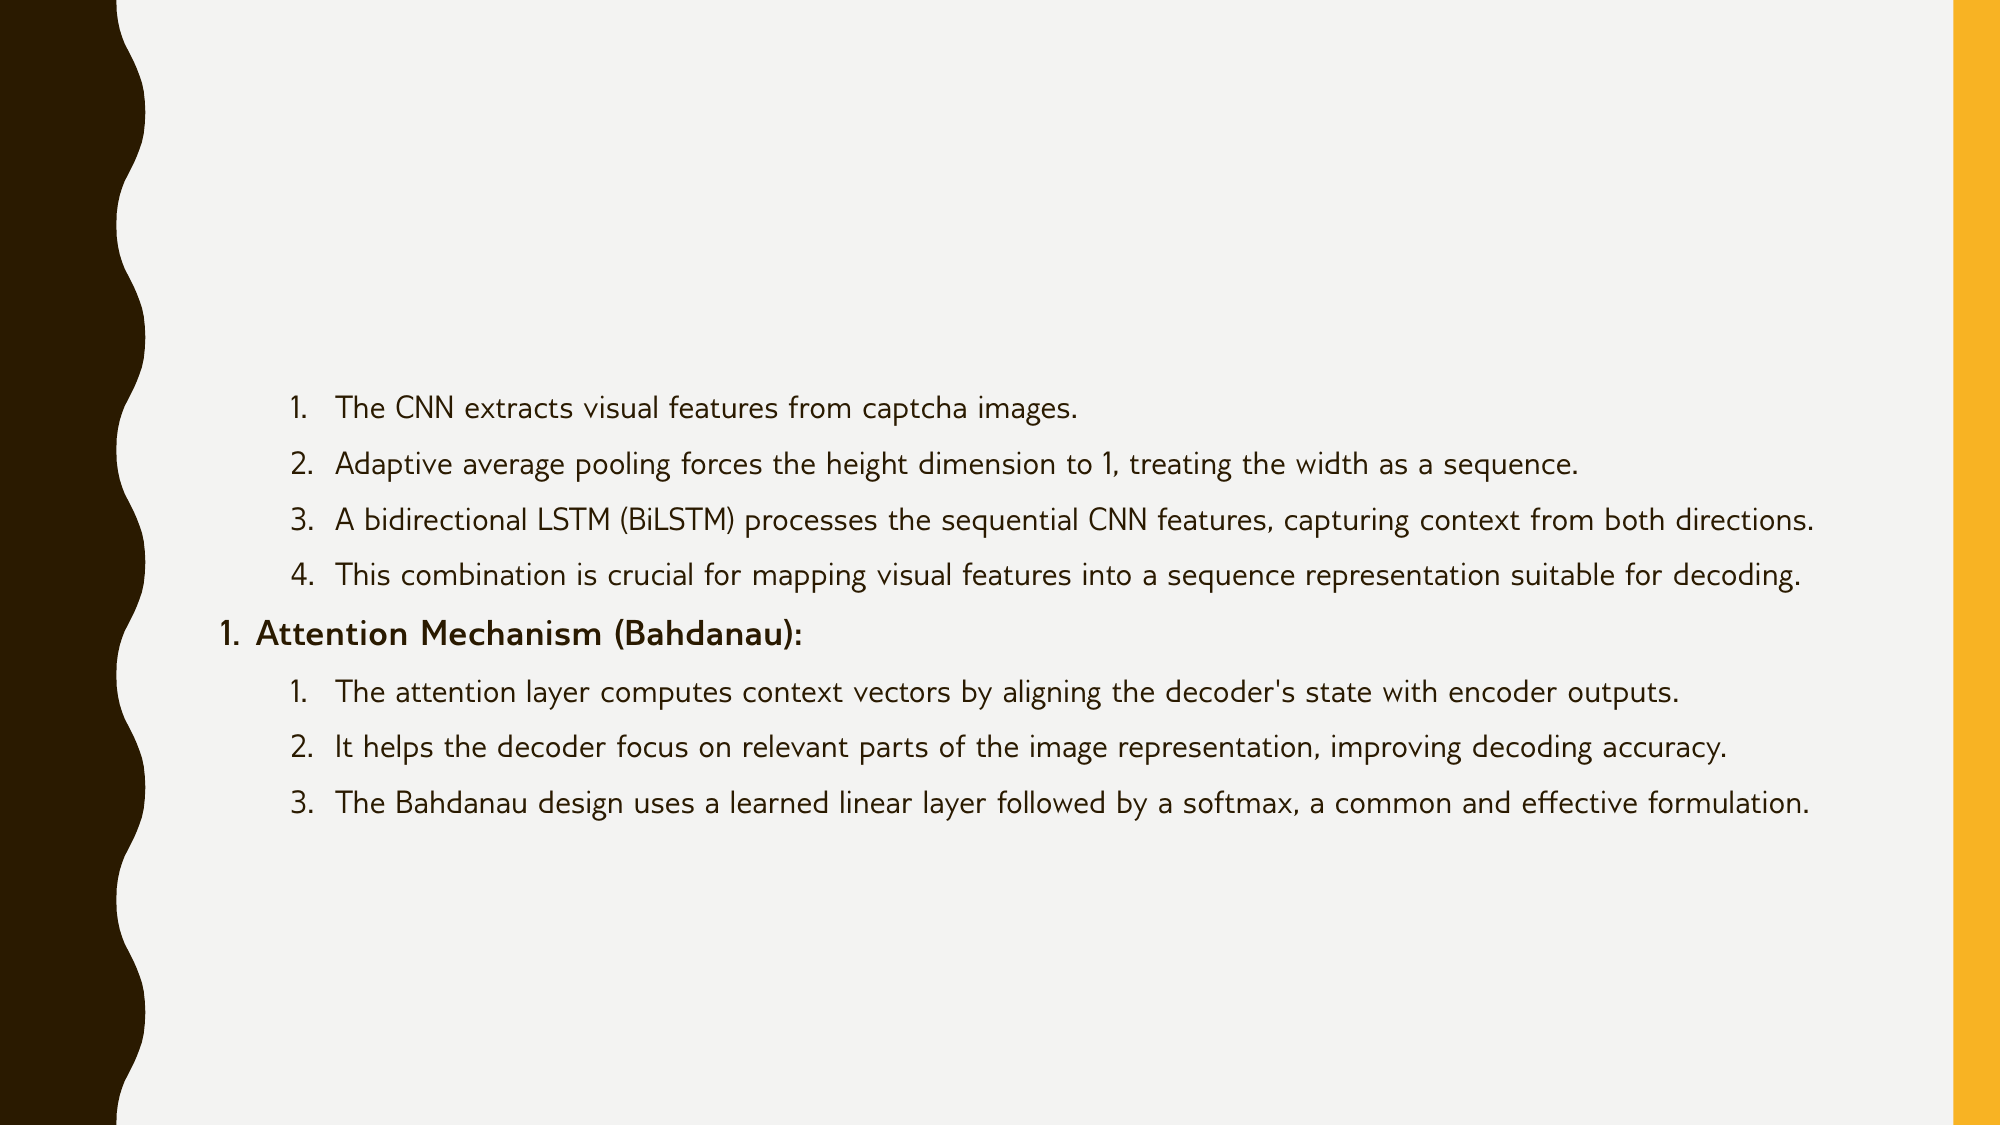

#
The CNN extracts visual features from captcha images.
Adaptive average pooling forces the height dimension to 1, treating the width as a sequence.
A bidirectional LSTM (BiLSTM) processes the sequential CNN features, capturing context from both directions.
This combination is crucial for mapping visual features into a sequence representation suitable for decoding.
Attention Mechanism (Bahdanau):
The attention layer computes context vectors by aligning the decoder's state with encoder outputs.
It helps the decoder focus on relevant parts of the image representation, improving decoding accuracy.
The Bahdanau design uses a learned linear layer followed by a softmax, a common and effective formulation.